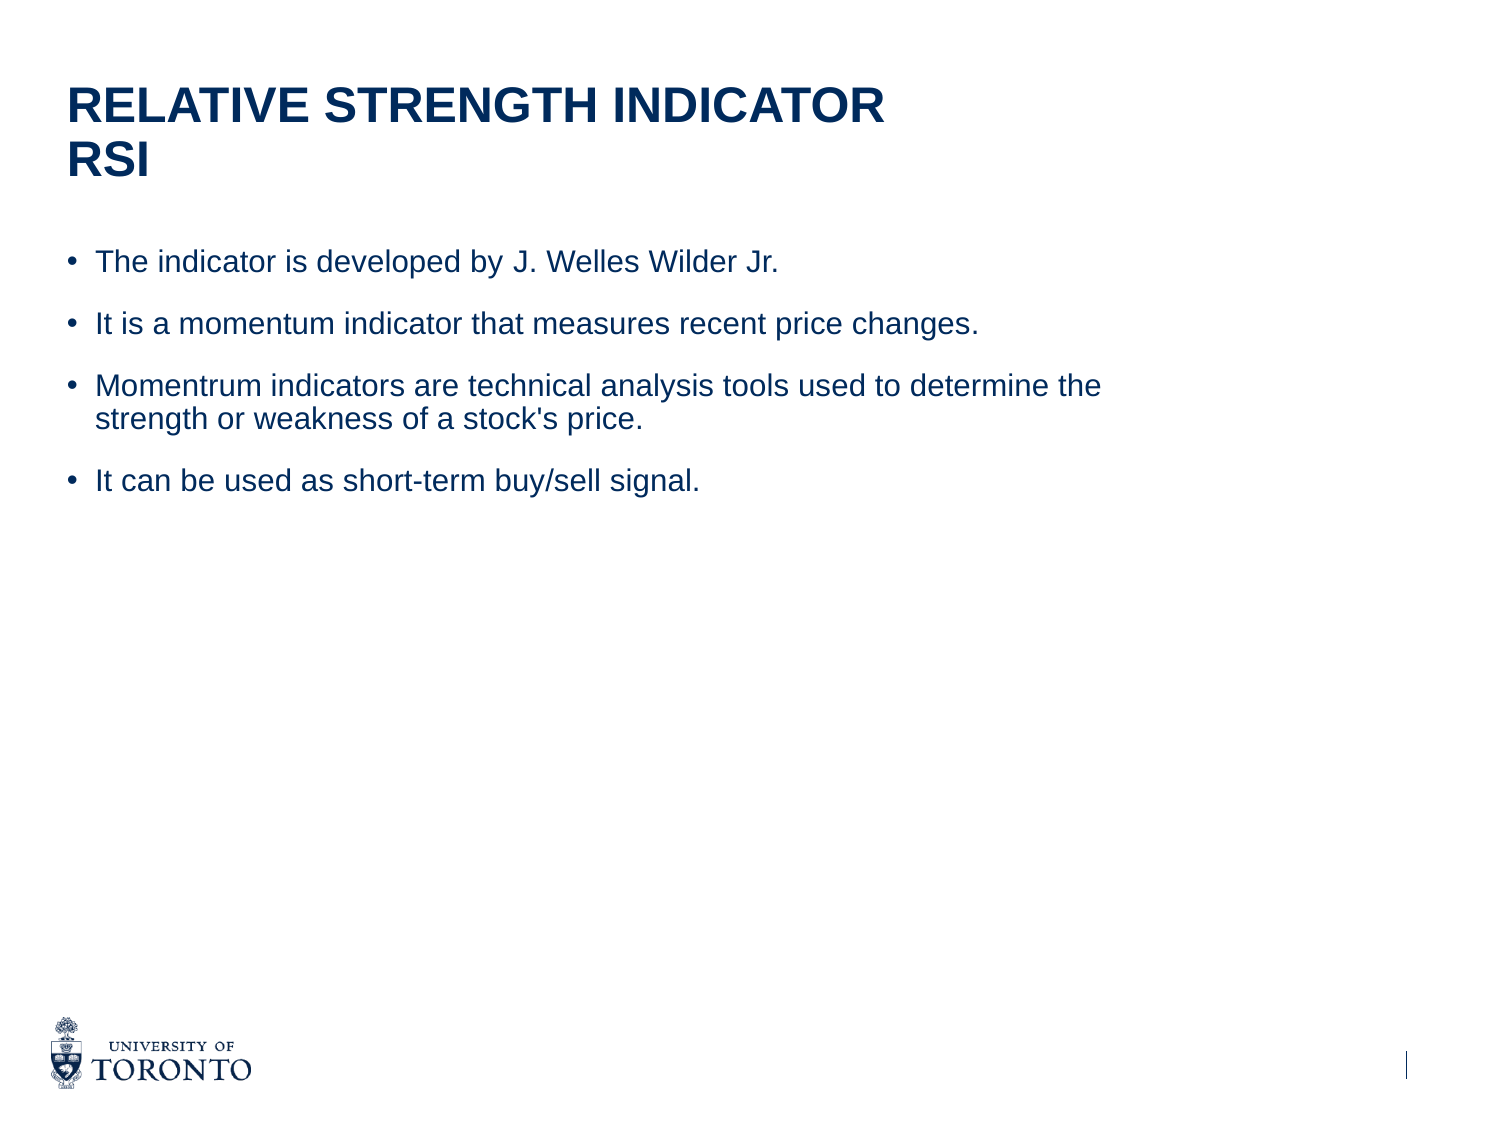

# Relative Strength Indicator RSI
The indicator is developed by J. Welles Wilder Jr.
It is a momentum indicator that measures recent price changes.
Momentrum indicators are technical analysis tools used to determine the strength or weakness of a stock's price.
It can be used as short-term buy/sell signal.